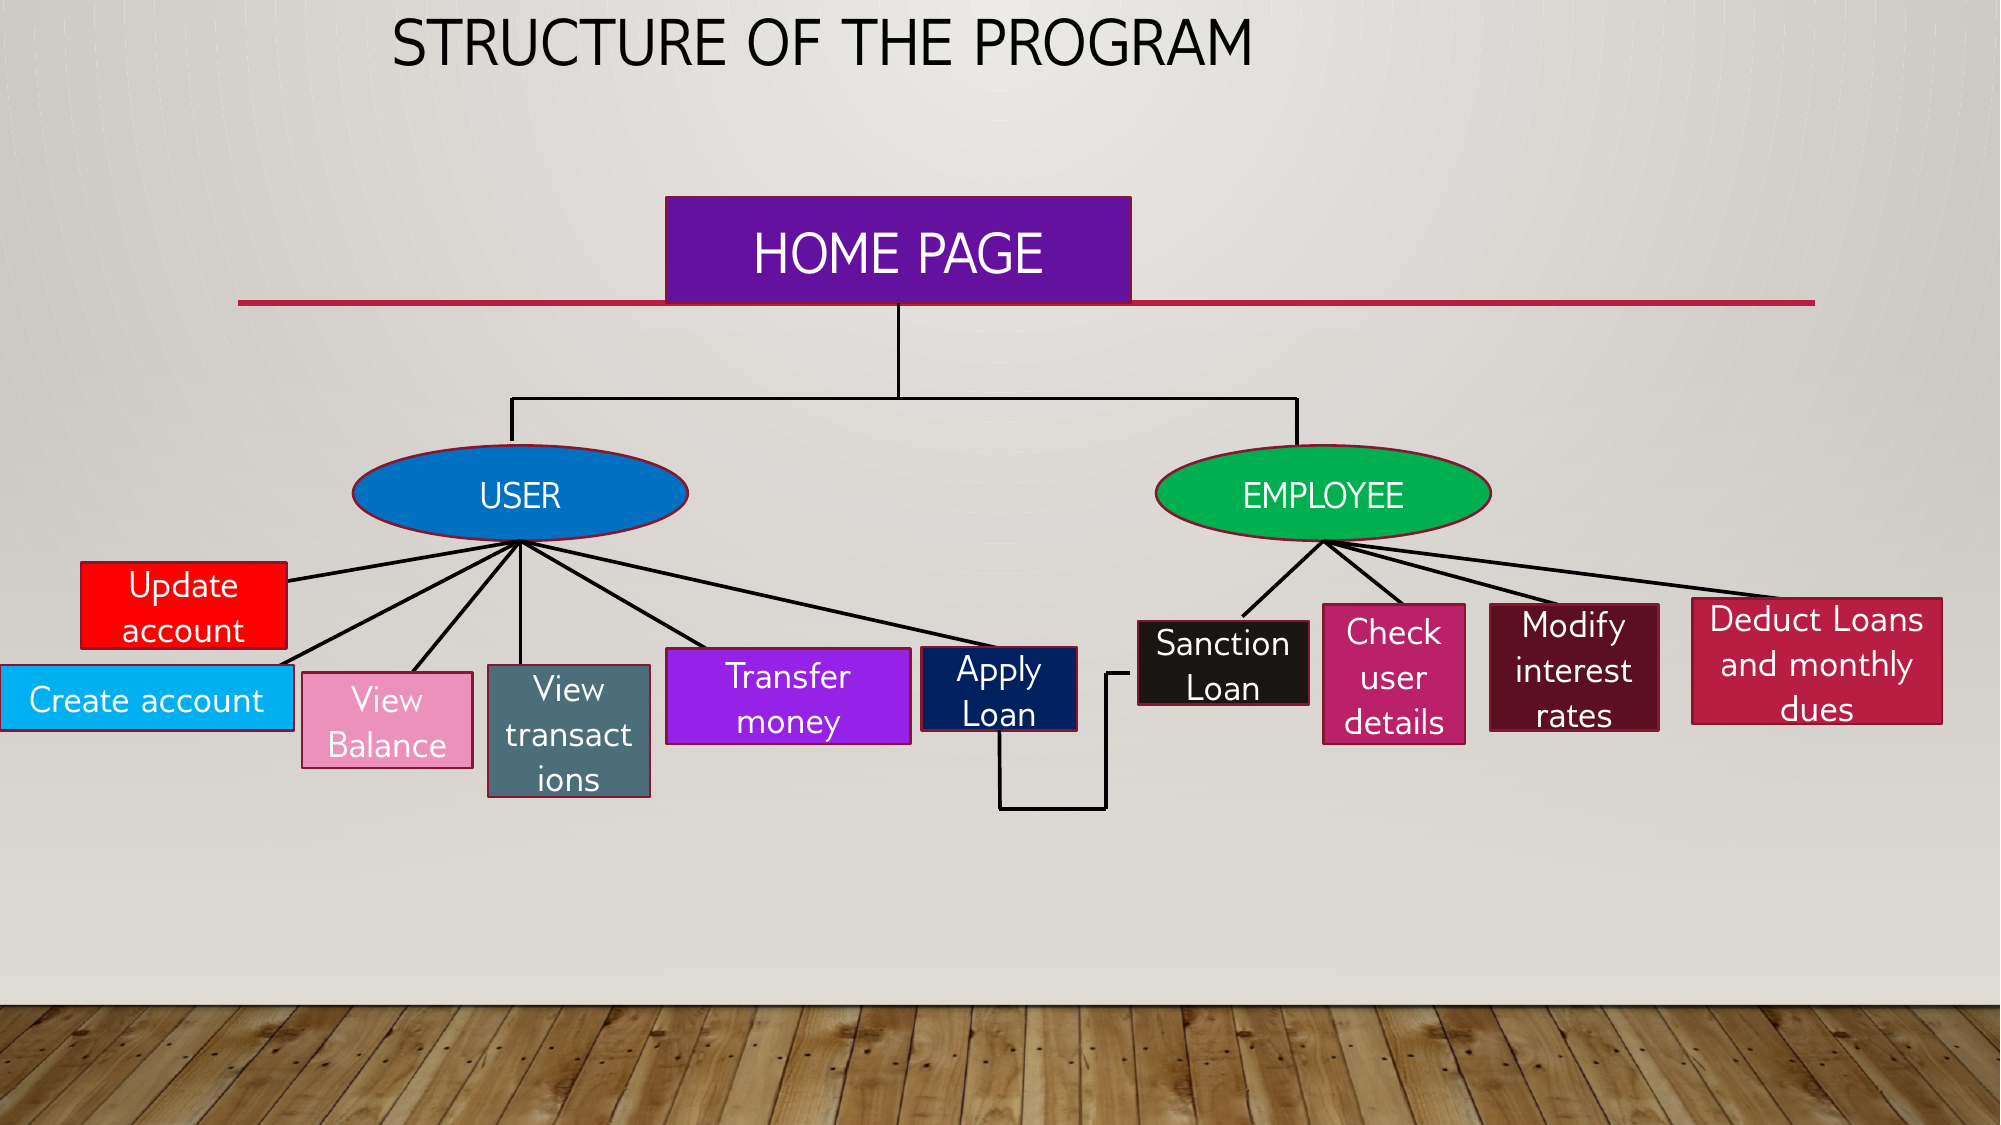

# Structure of the program
HOME PAGE
EMPLOYEE
USER
Update account
Deduct Loans and monthly dues
Modify interest rates
Check user details
Sanction Loan
Apply Loan
Transfer money
Create account
View transactions
View Balance